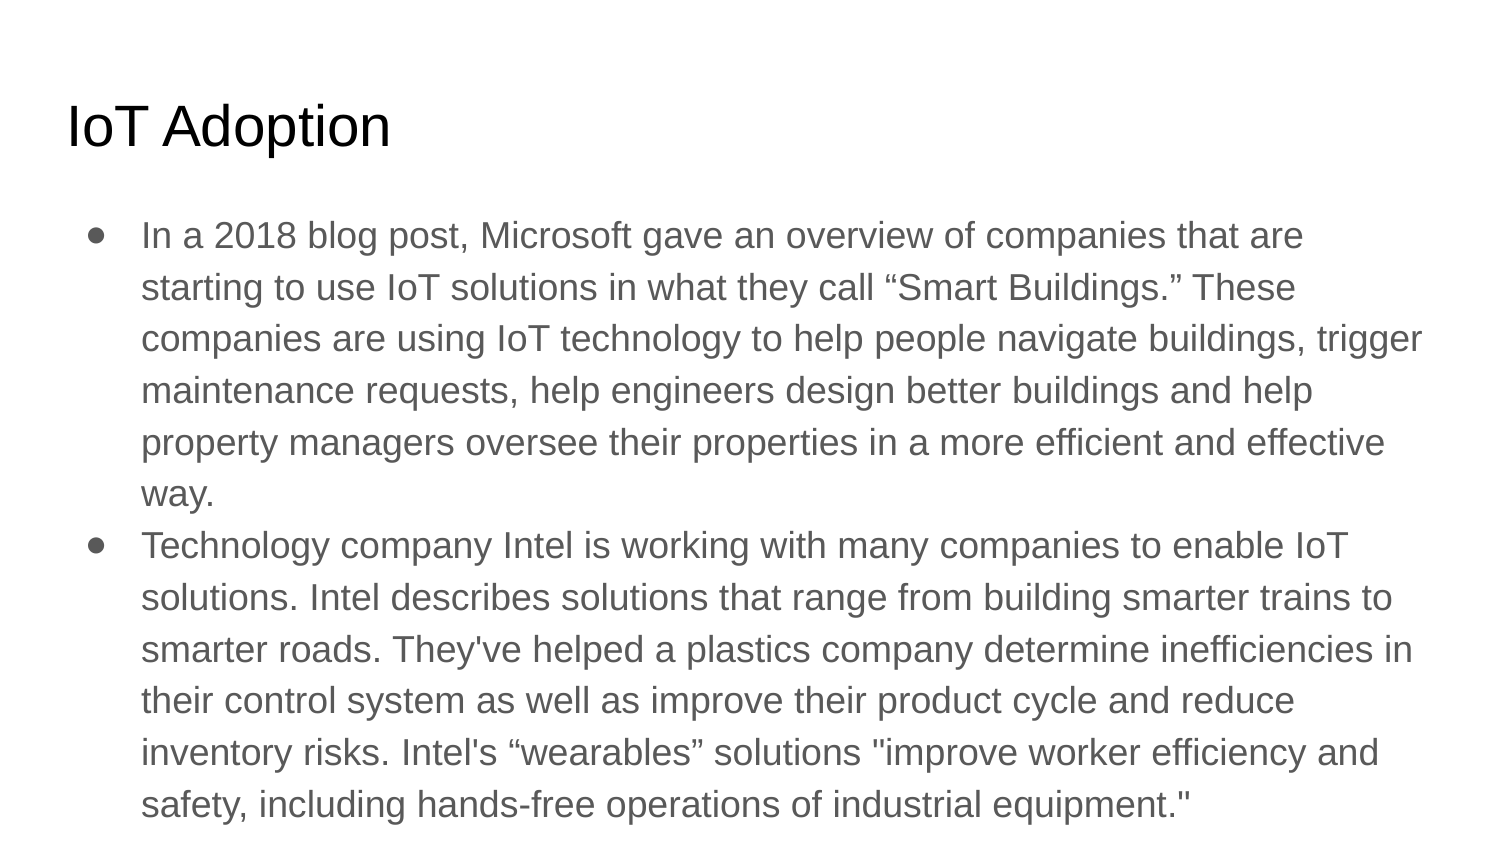

# IoT Adoption
In a 2018 blog post, Microsoft gave an overview of companies that are starting to use IoT solutions in what they call “Smart Buildings.” These companies are using IoT technology to help people navigate buildings, trigger maintenance requests, help engineers design better buildings and help property managers oversee their properties in a more efficient and effective way.
Technology company Intel is working with many companies to enable IoT solutions. Intel describes solutions that range from building smarter trains to smarter roads. They've helped a plastics company determine inefficiencies in their control system as well as improve their product cycle and reduce inventory risks. Intel's “wearables” solutions "improve worker efficiency and safety, including hands-free operations of industrial equipment."